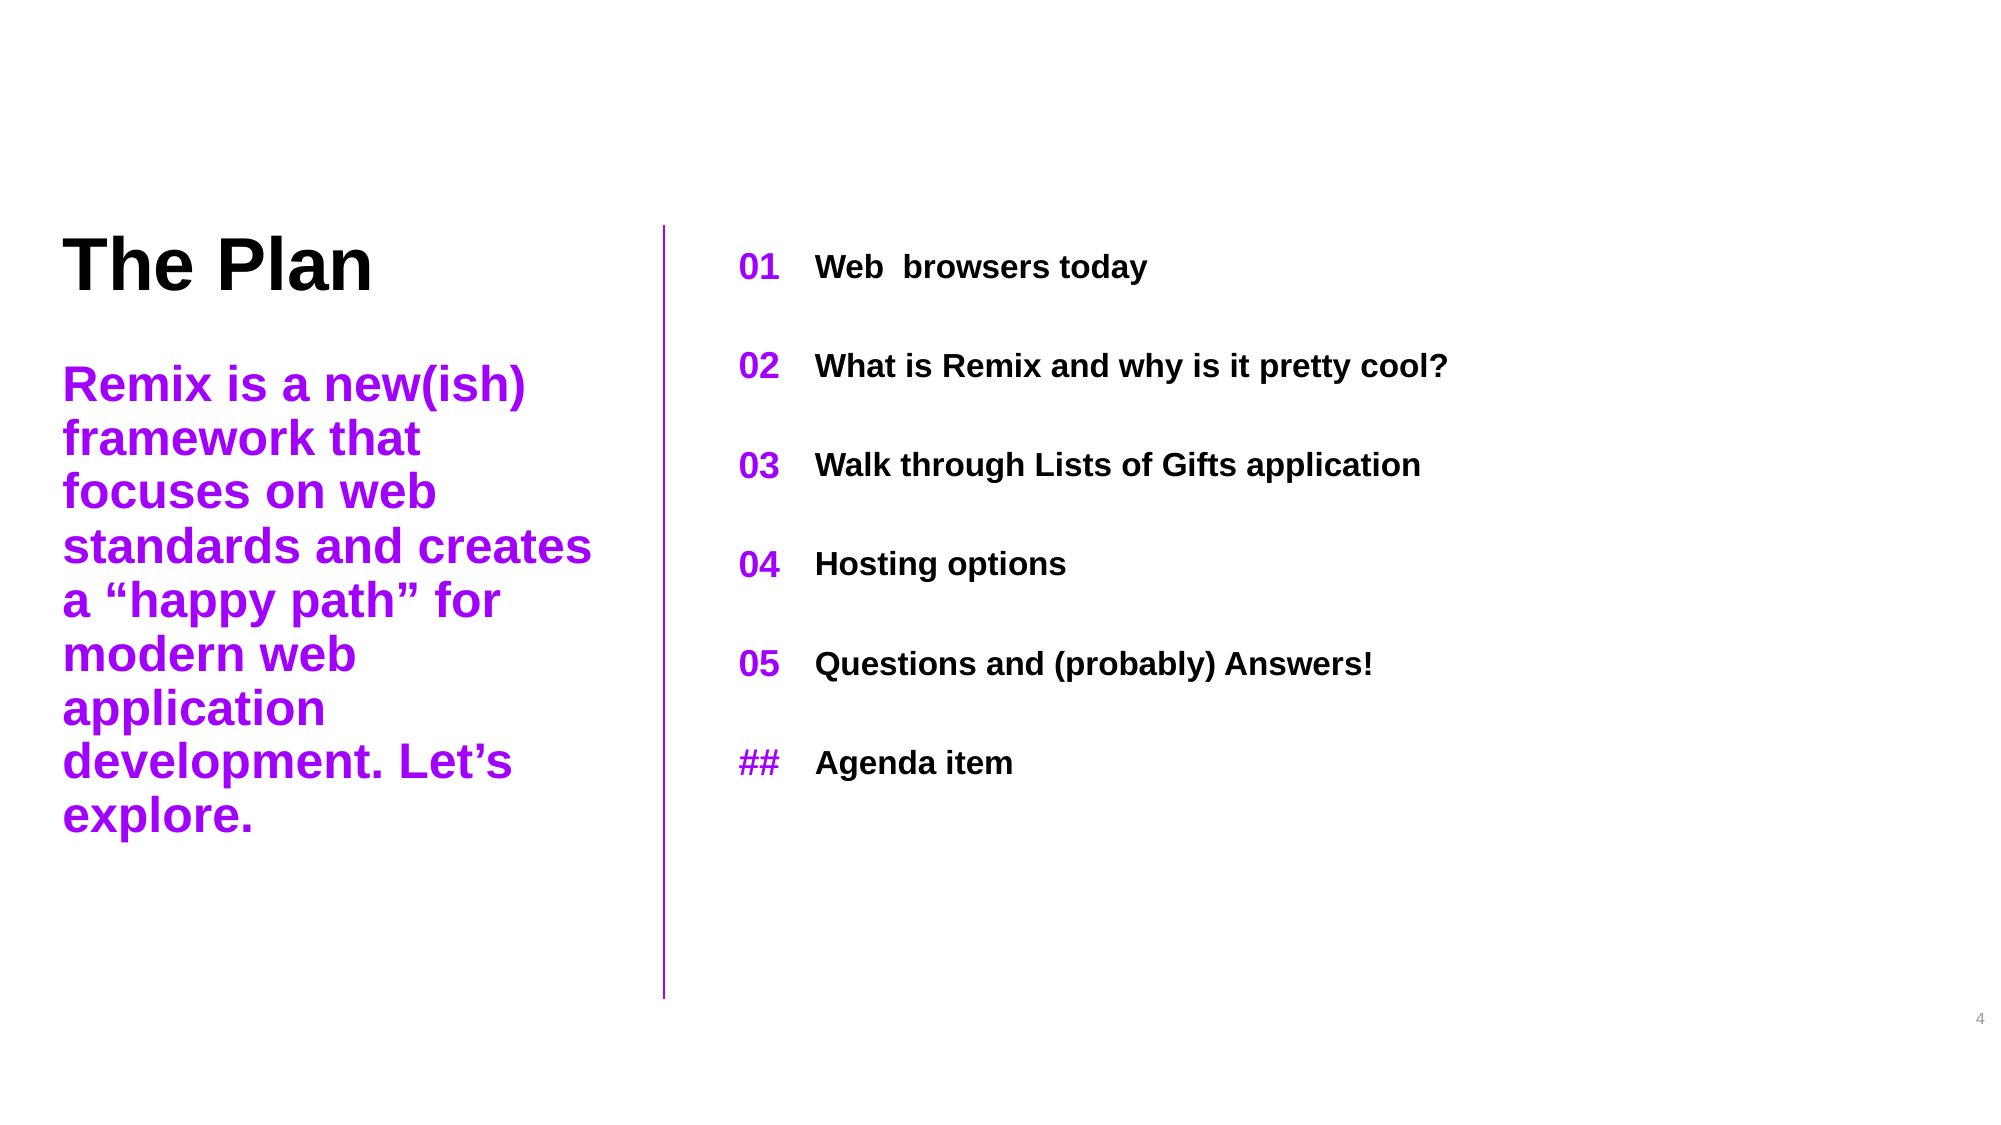

01
Web  browsers today
# The Plan
02
What is Remix and why is it pretty cool?
Remix is a new(ish) framework that focuses on web standards and creates a “happy path” for modern web application development. Let’s explore.
03
Walk through Lists of Gifts application
04
Hosting options
05
Questions and (probably) Answers!
##
Agenda item

4